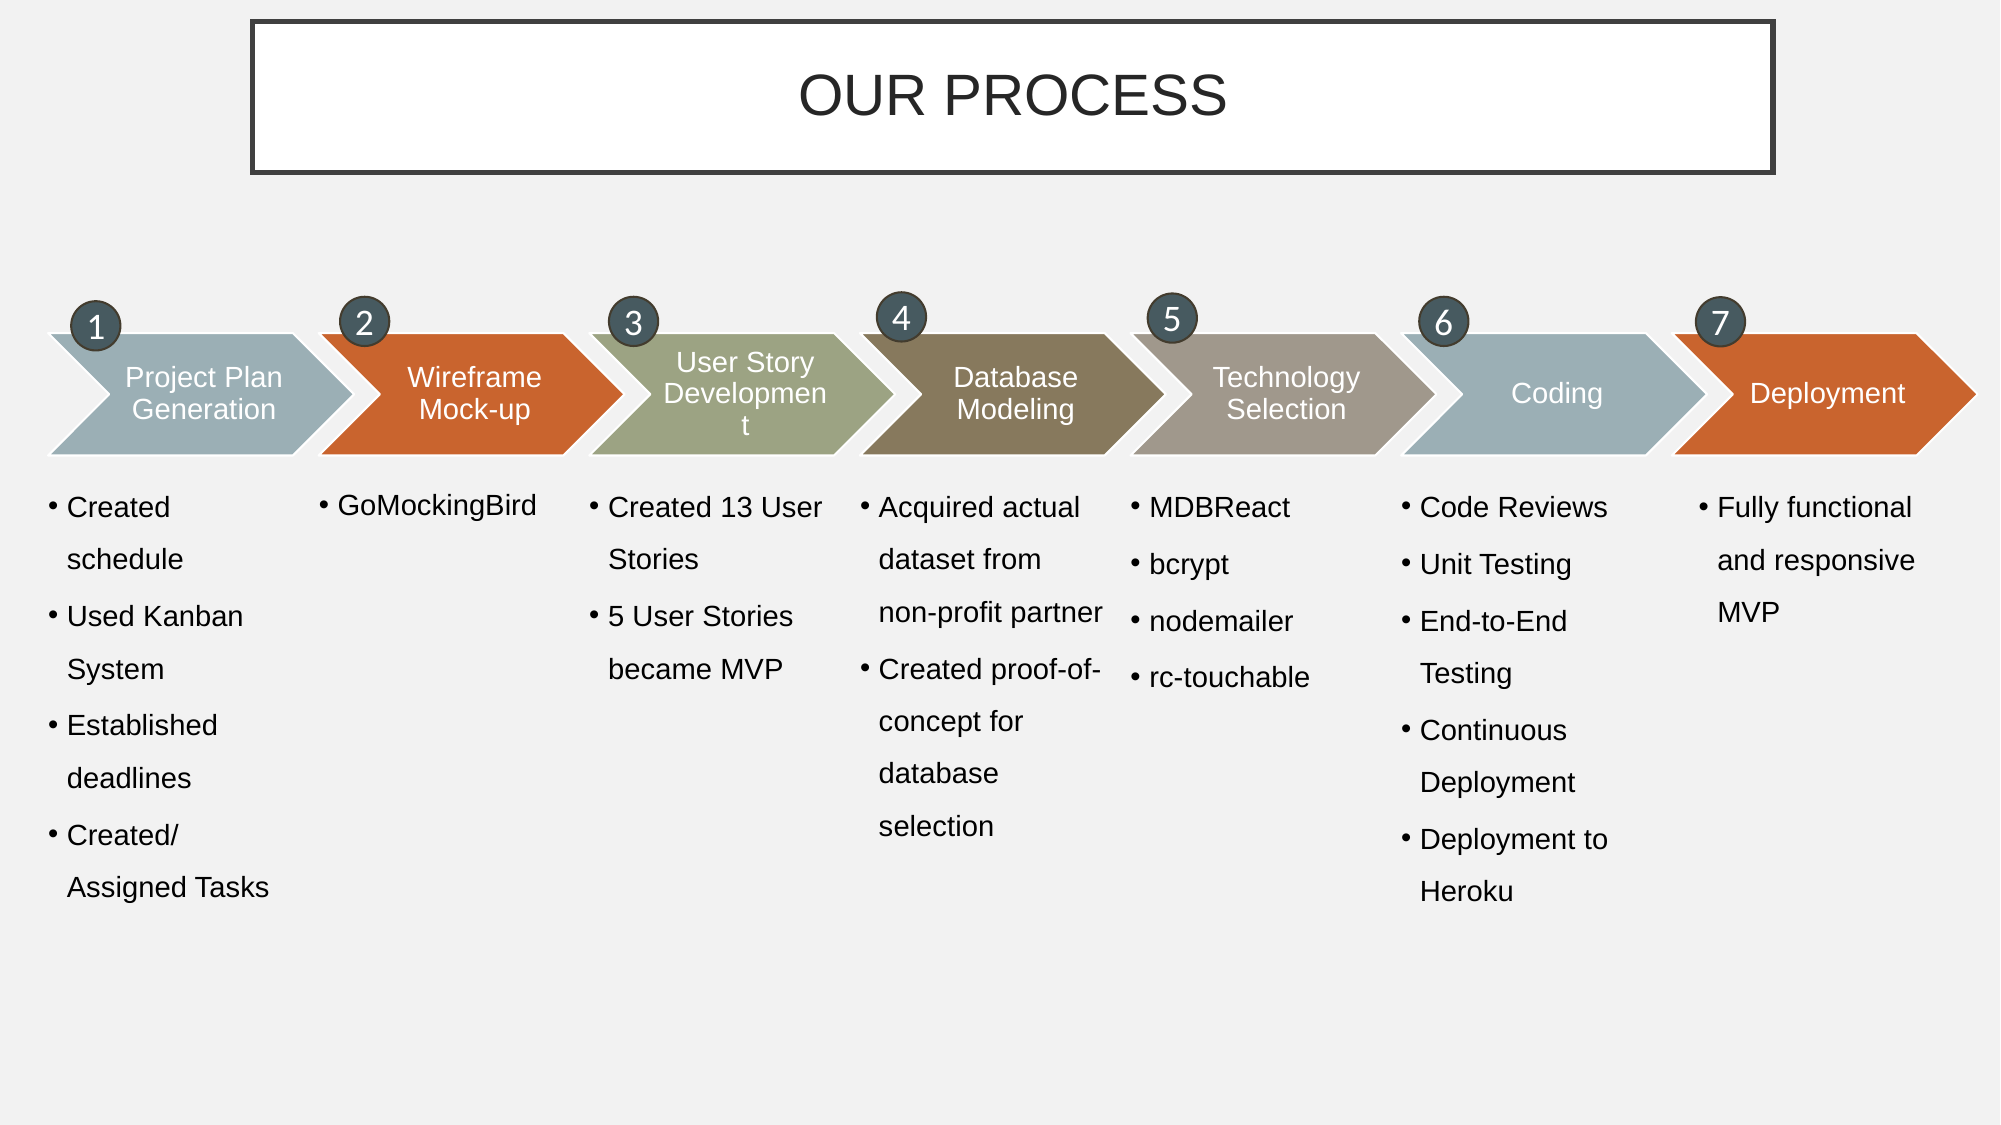

# OUR PROCESS
4

5

2

3

6

7

1

Project Plan Generation

Wireframe Mock-up

User Story Development

Database Modeling

Technology Selection

Coding

Deployment
GoMockingBird

Created schedule
Used Kanban System
Established deadlines
Created/Assigned Tasks

Created 13 User Stories
5 User Stories became MVP

Acquired actual dataset from non-profit partner
Created proof-of-concept for database selection

MDBReact
bcrypt
nodemailer
rc-touchable

Code Reviews
Unit Testing
End-to-End Testing
Continuous Deployment
Deployment to Heroku
Fully functional and responsive MVP